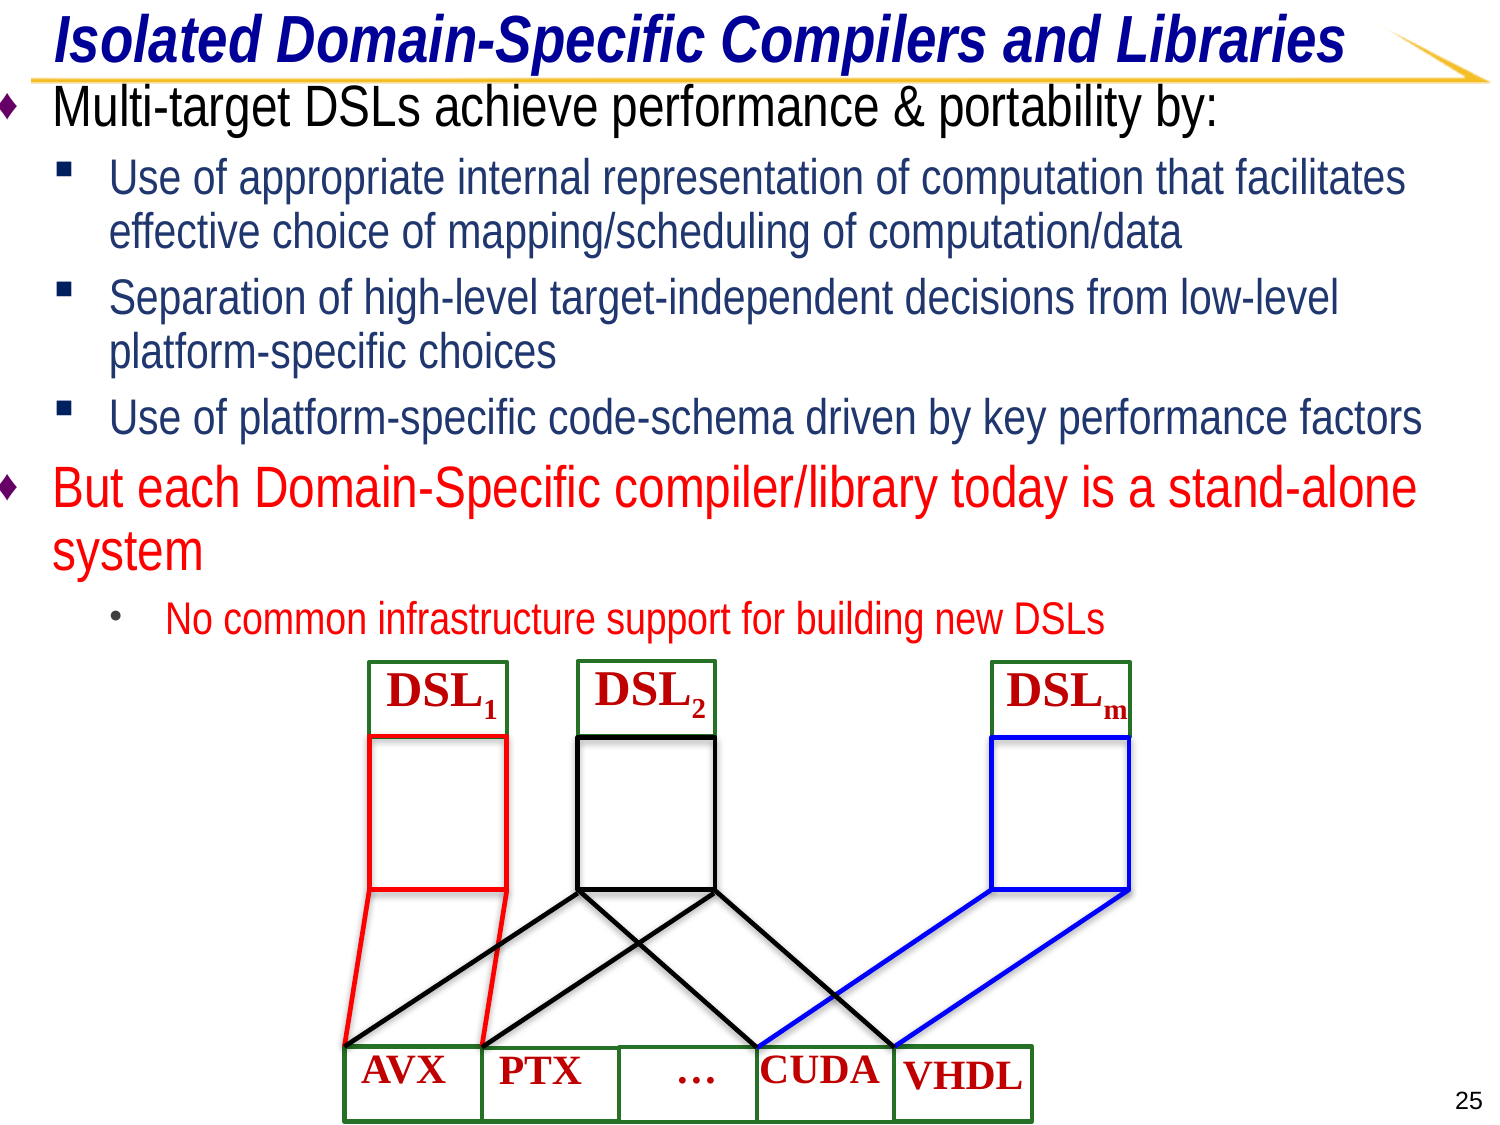

# Isolated Domain-Specific Compilers and Libraries
Multi-target DSLs achieve performance & portability by:
Use of appropriate internal representation of computation that facilitates effective choice of mapping/scheduling of computation/data
Separation of high-level target-independent decisions from low-level platform-specific choices
Use of platform-specific code-schema driven by key performance factors
But each Domain-Specific compiler/library today is a stand-alone system
No common infrastructure support for building new DSLs
DSL2

DSL1

DSLm

AVX

…

CUDA

PTX

VHDL